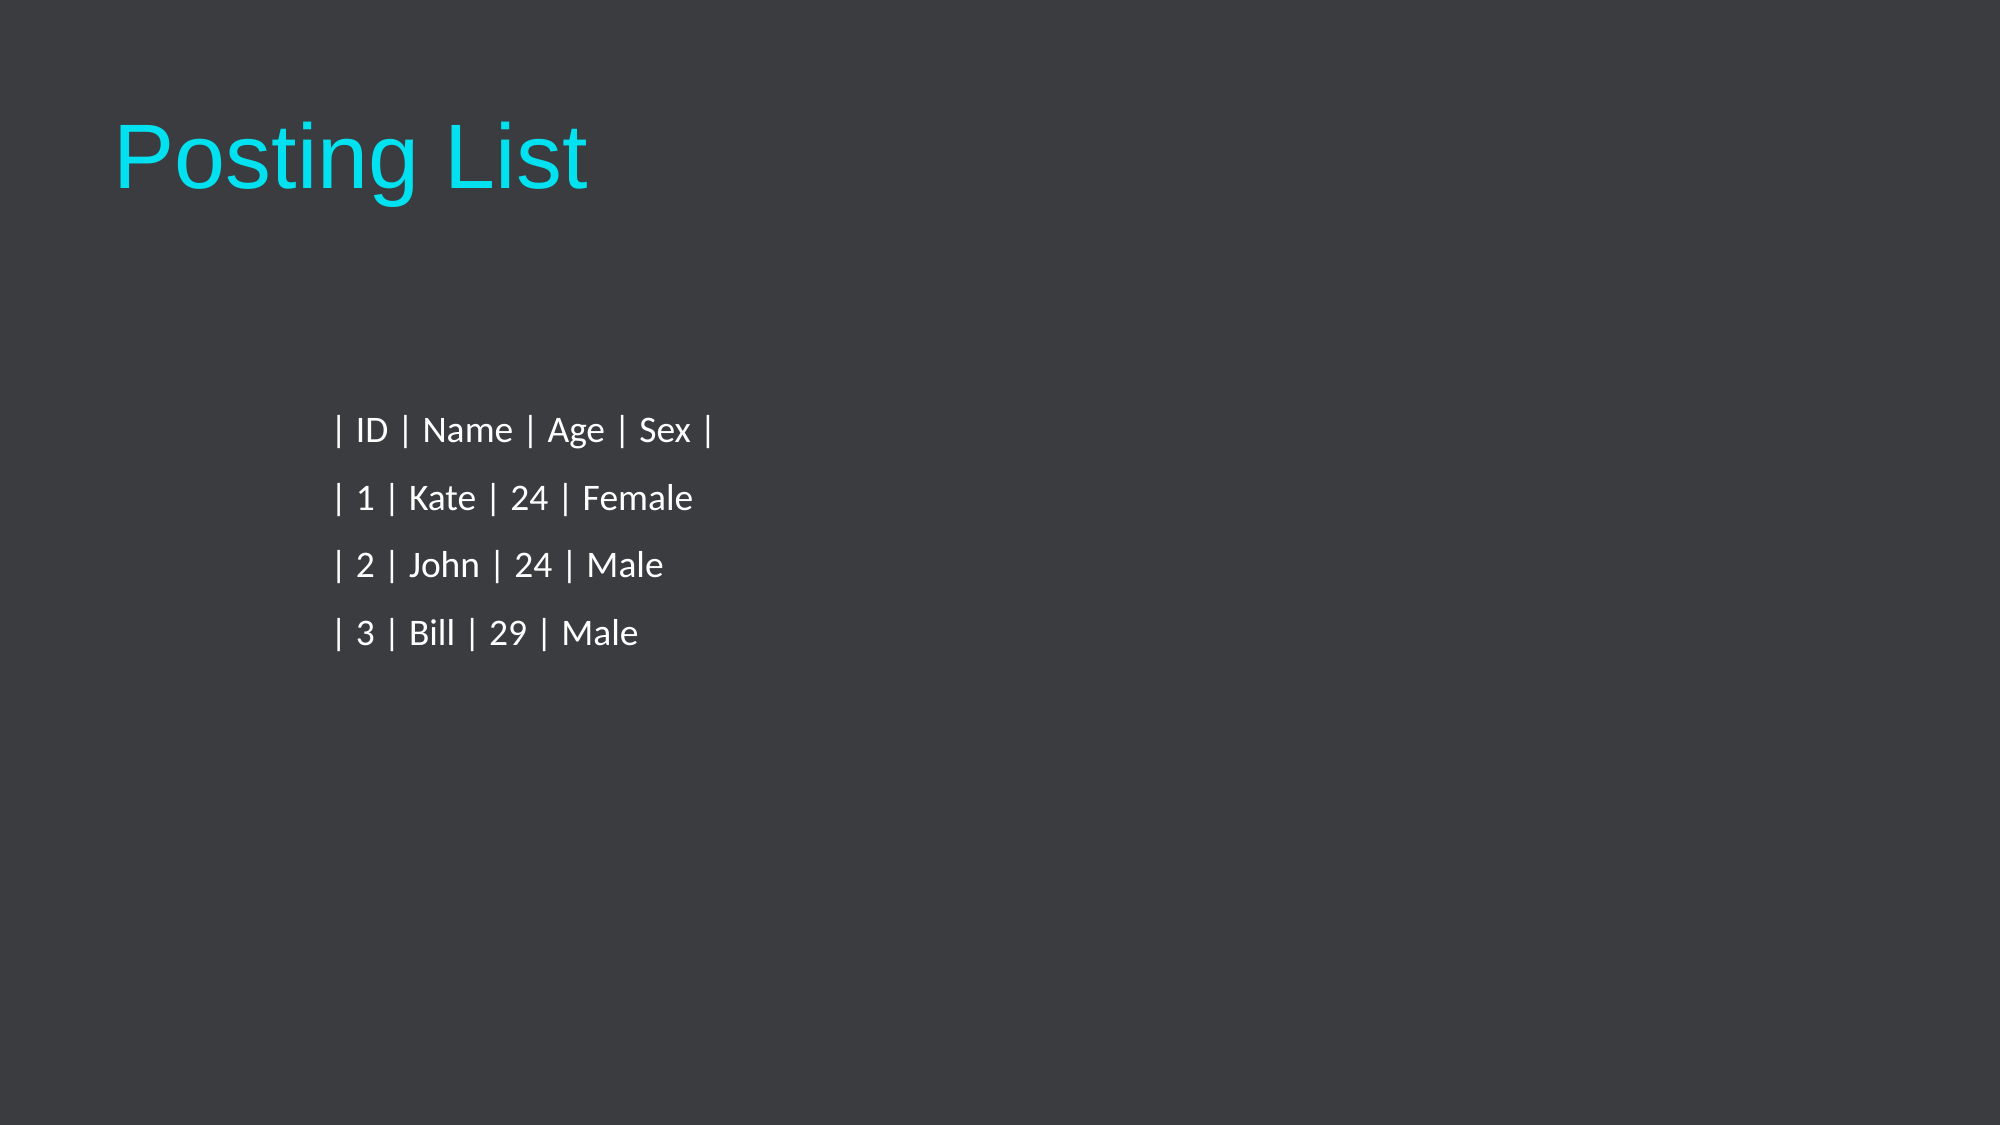

# Posting List
| ID | Name | Age | Sex |
| 1 | Kate | 24 | Female
| 2 | John | 24 | Male
| 3 | Bill | 29 | Male